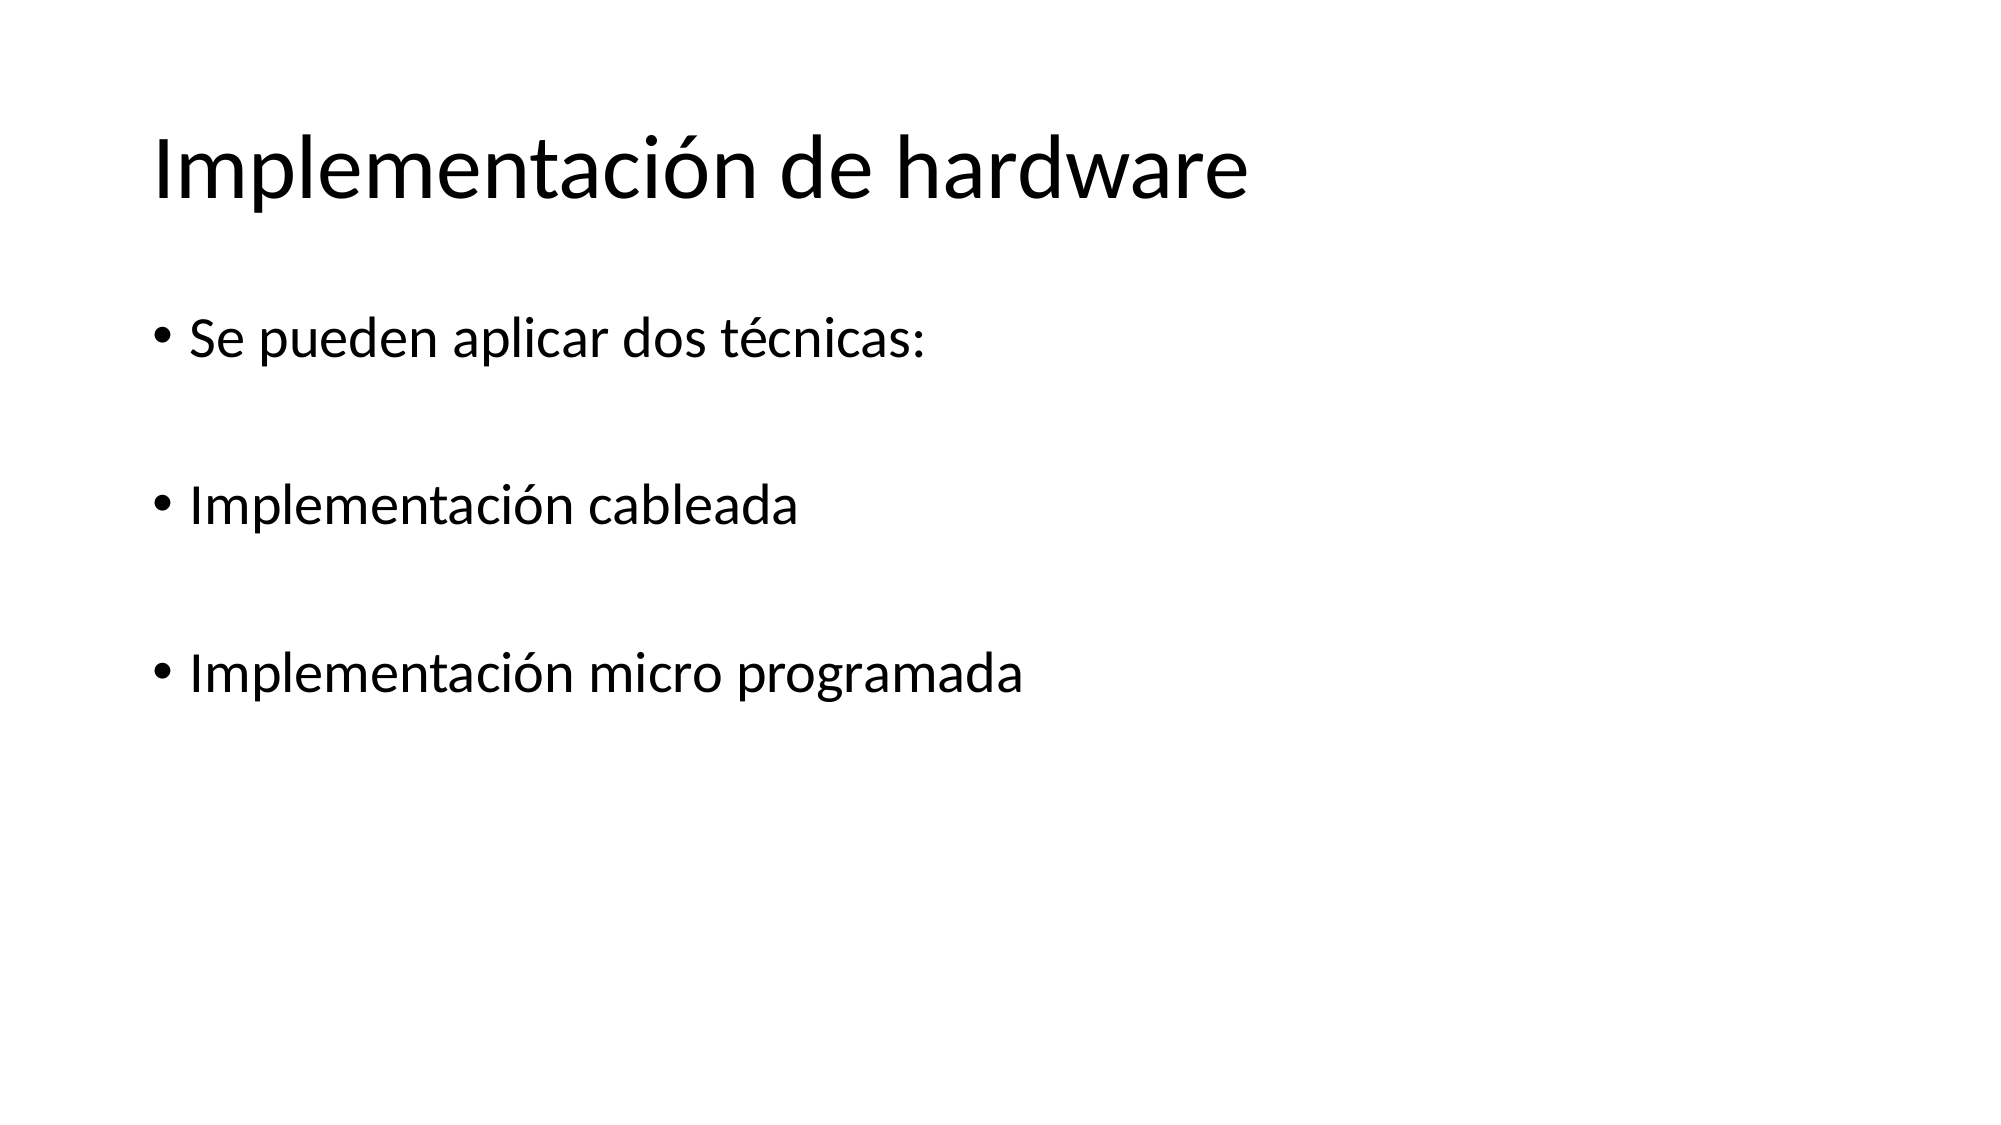

# Implementación de hardware
Se pueden aplicar dos técnicas:

Implementación cableada

Implementación micro programada